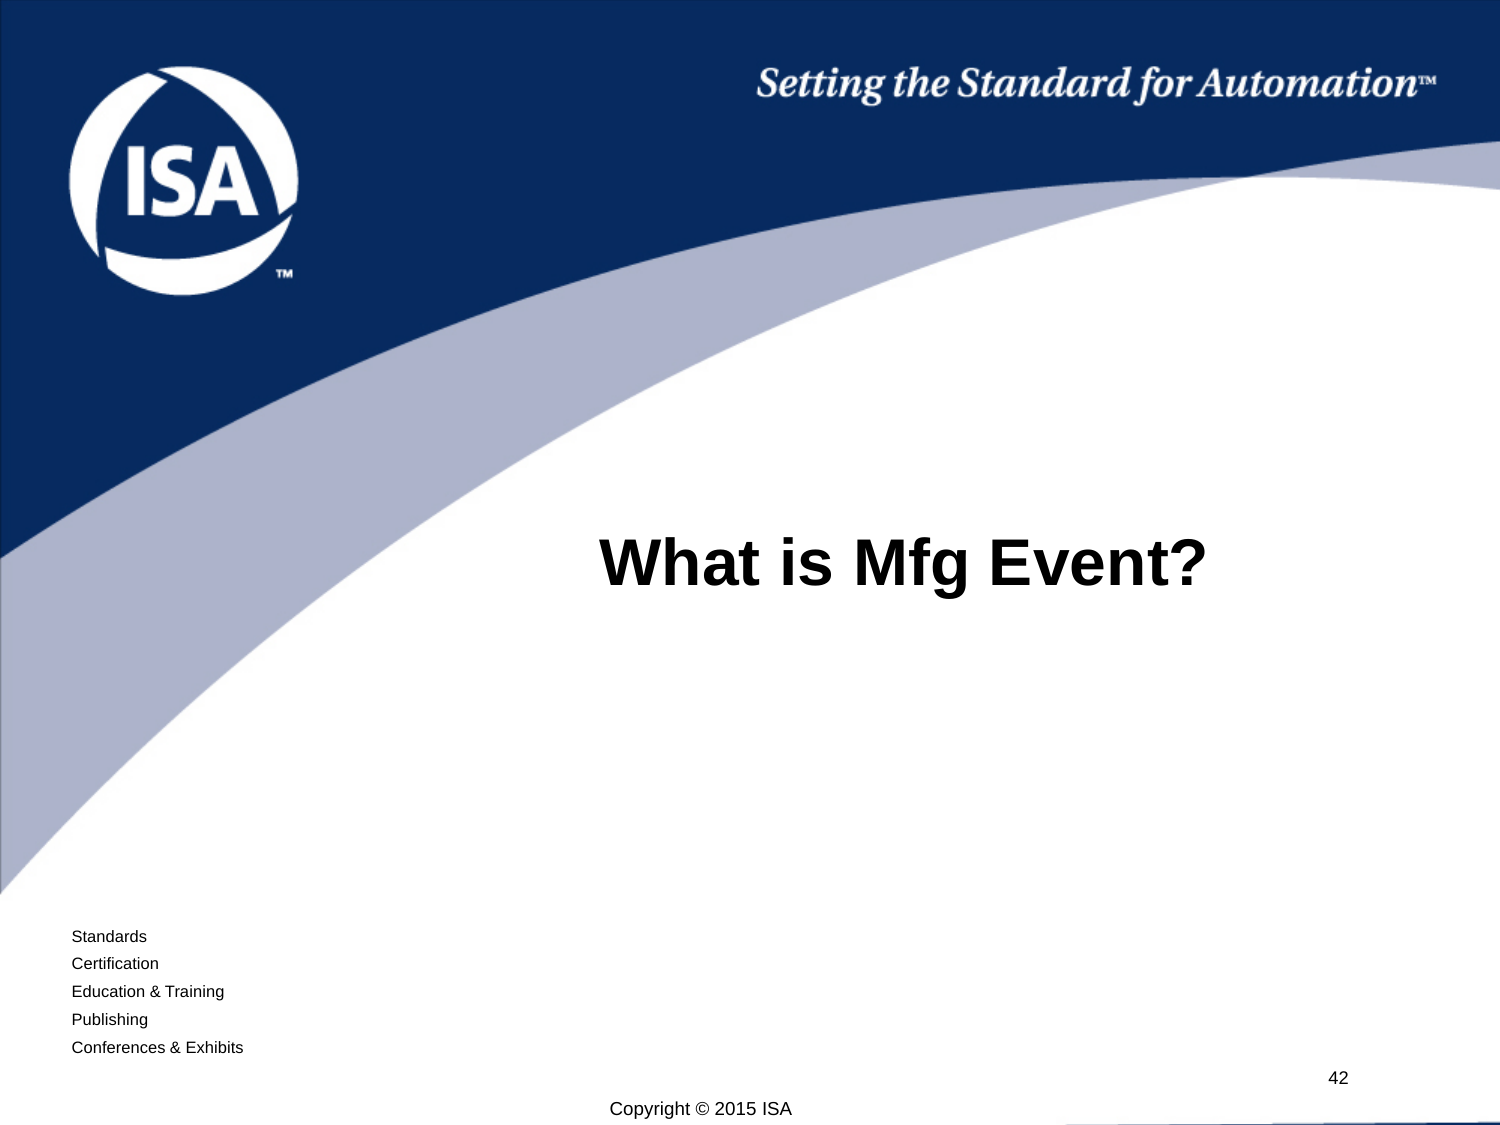

# What is Mfg Event?
Copyright © 2015 ISA